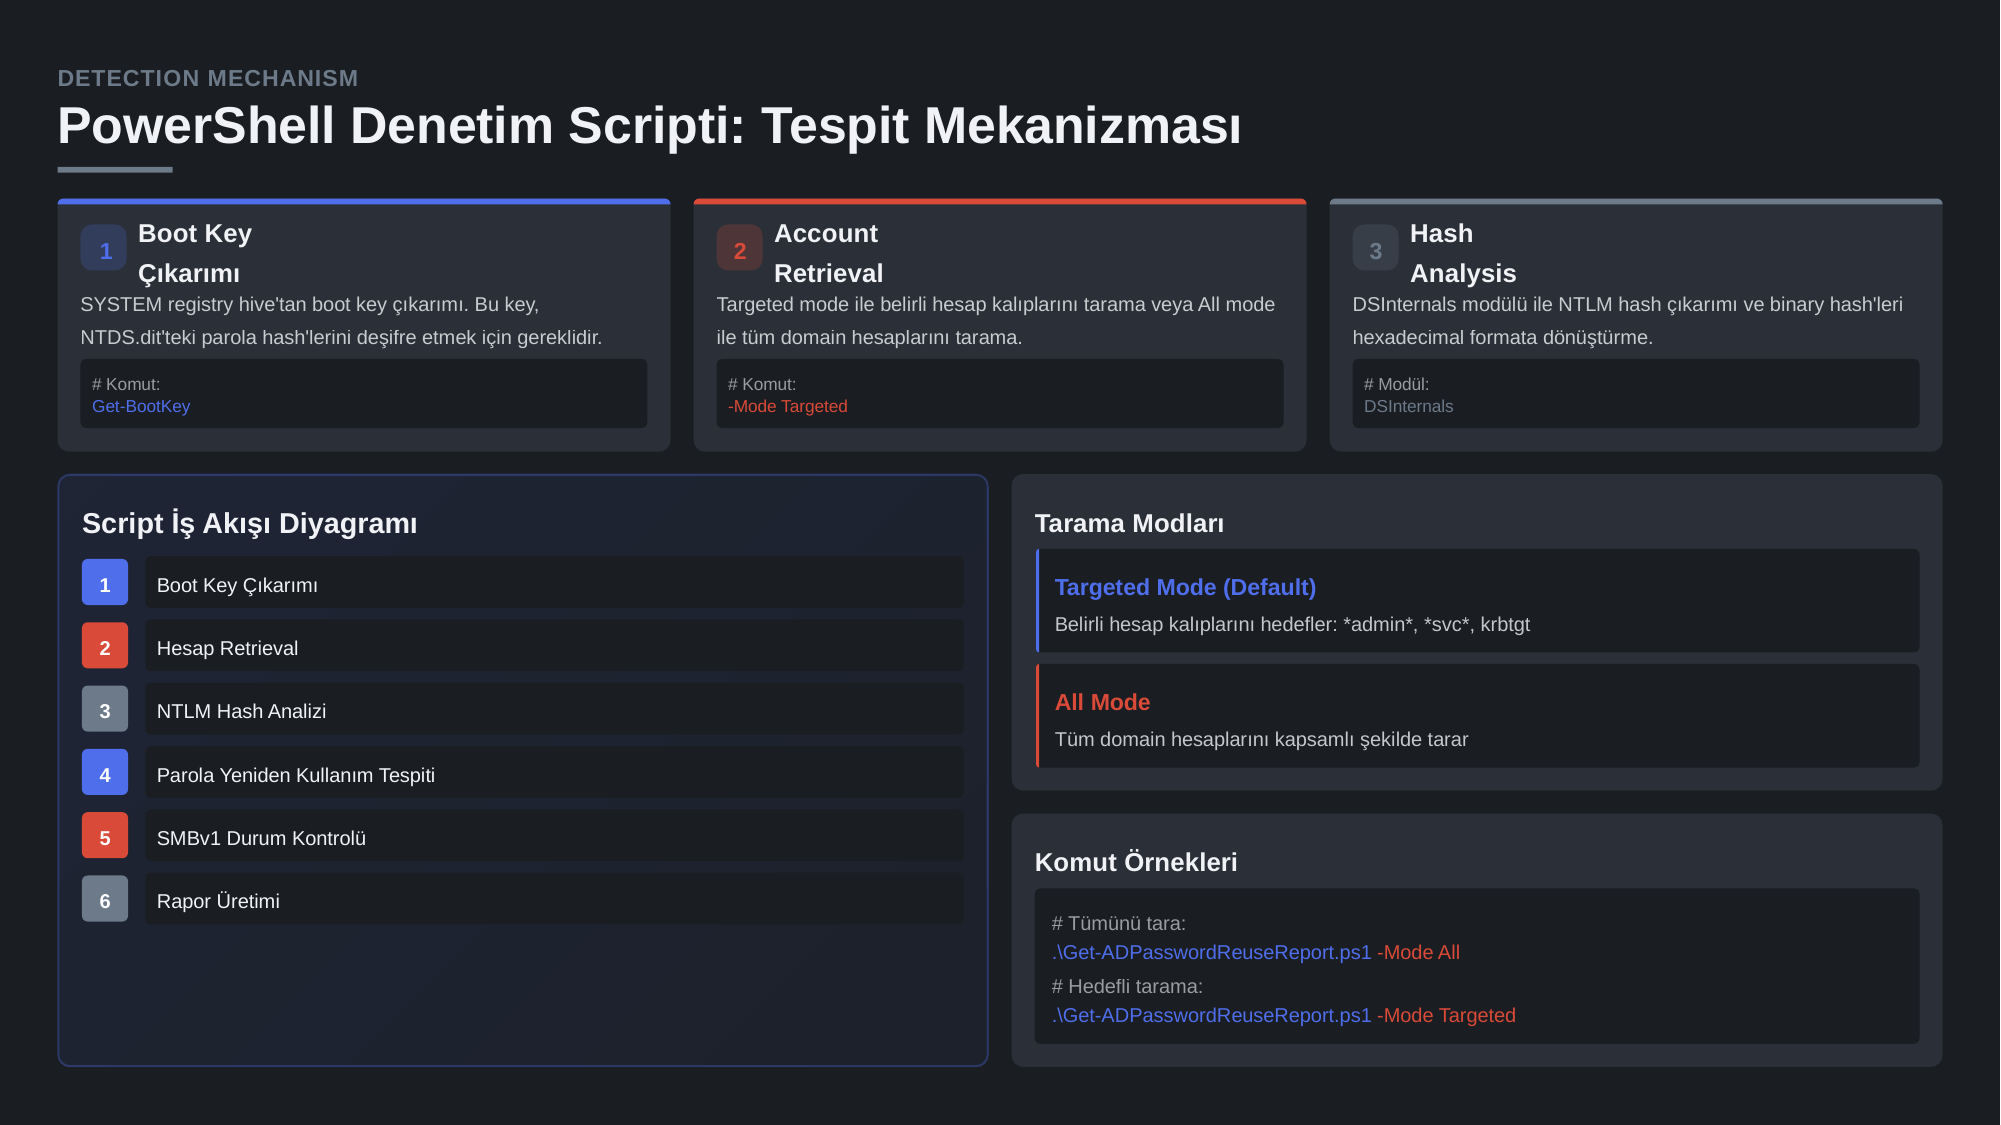

DETECTION MECHANISM
PowerShell Denetim Scripti: Tespit Mekanizması

Boot Key Çıkarımı
Account Retrieval
Hash Analysis
1
2
3
SYSTEM registry hive'tan boot key çıkarımı. Bu key, NTDS.dit'teki parola hash'lerini deşifre etmek için gereklidir.
Targeted mode ile belirli hesap kalıplarını tarama veya All mode ile tüm domain hesaplarını tarama.
DSInternals modülü ile NTLM hash çıkarımı ve binary hash'leri hexadecimal formata dönüştürme.

# Komut:
Get-BootKey

# Komut:
-Mode Targeted

# Modül:
DSInternals

Tarama Modları
Script İş Akışı Diyagramı

Boot Key Çıkarımı
1

Targeted Mode (Default)
Belirli hesap kalıplarını hedefler: *admin*, *svc*, krbtgt

Hesap Retrieval
2

All Mode

NTLM Hash Analizi
3

Tüm domain hesaplarını kapsamlı şekilde tarar

Parola Yeniden Kullanım Tespiti
4

SMBv1 Durum Kontrolü
5

Komut Örnekleri

Rapor Üretimi
6

# Tümünü tara:
.\Get-ADPasswordReuseReport.ps1 -Mode All
# Hedefli tarama:
.\Get-ADPasswordReuseReport.ps1 -Mode Targeted